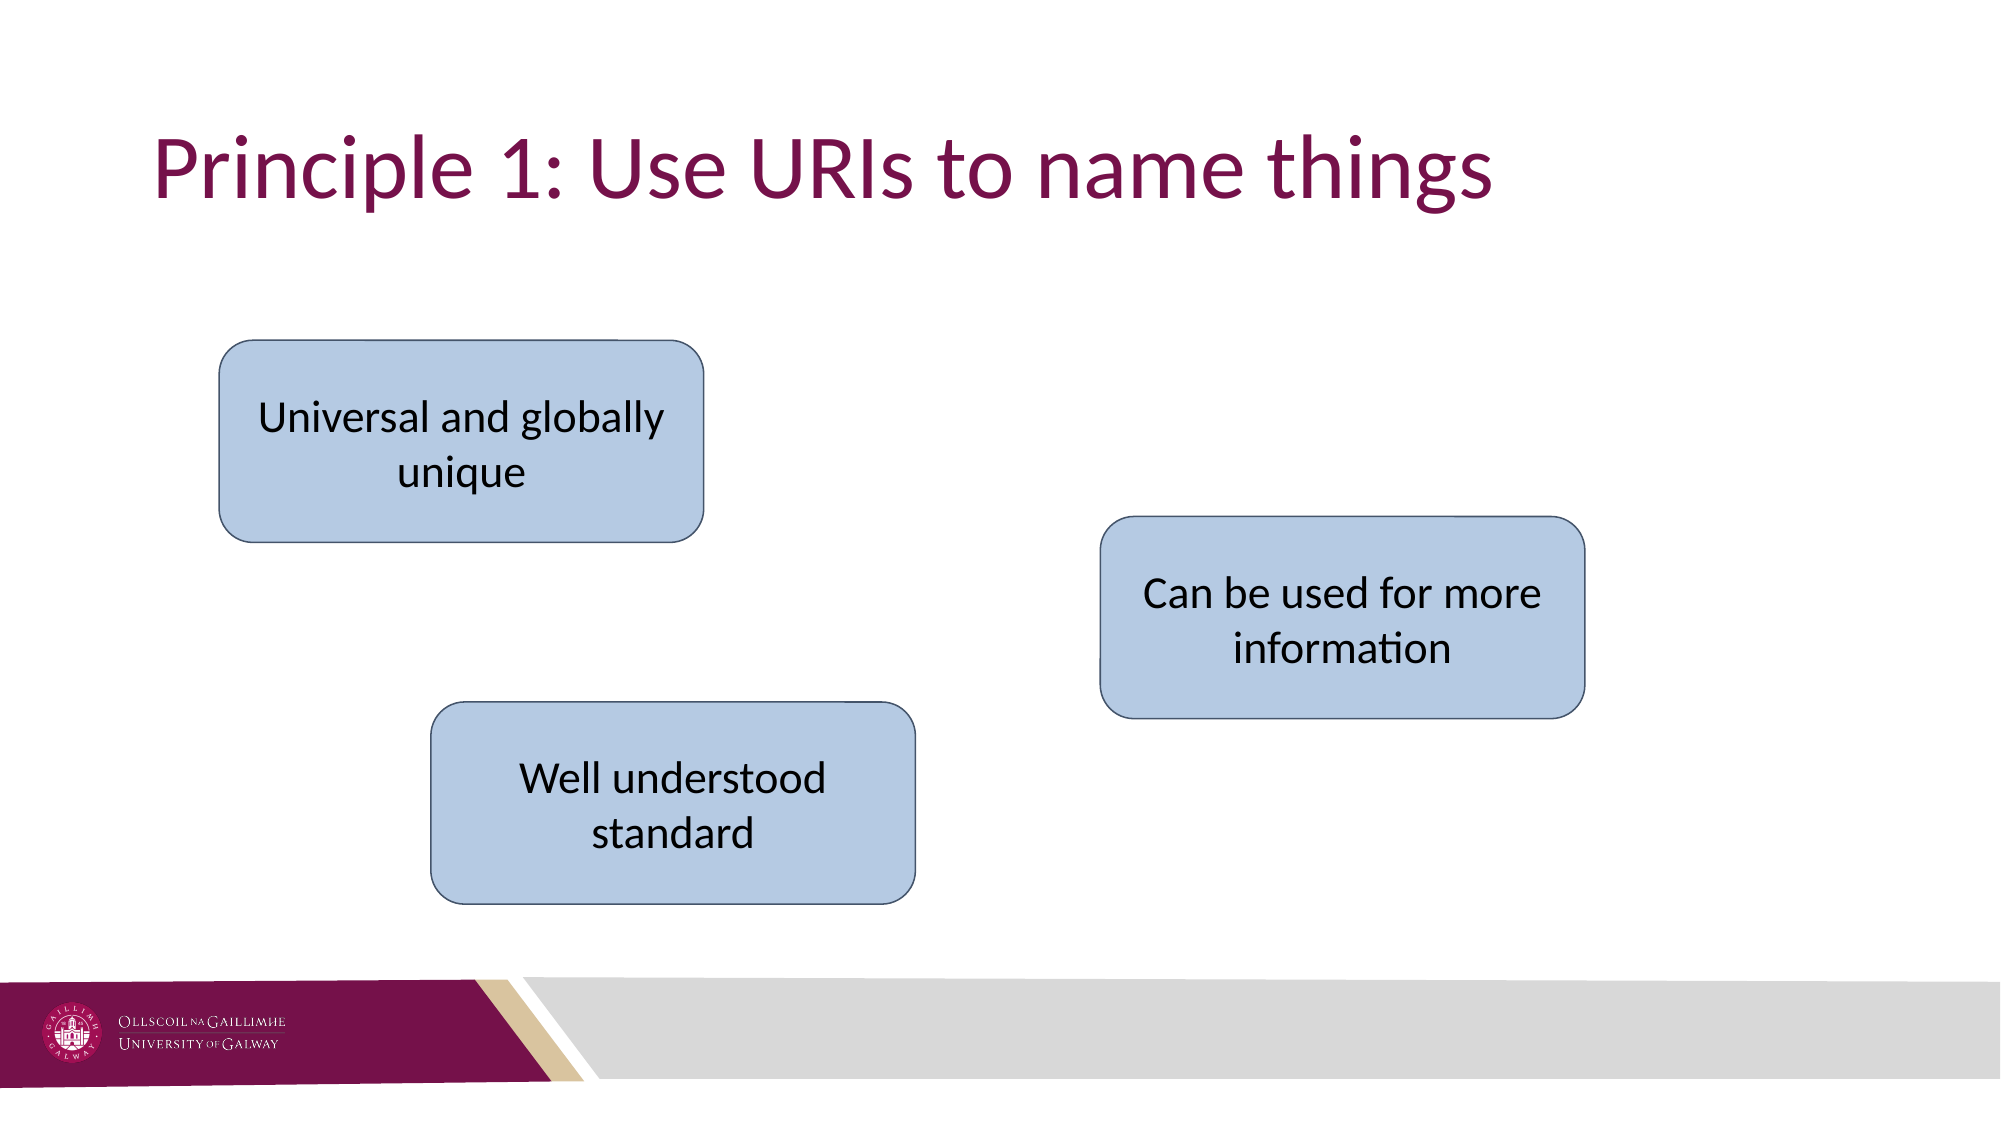

# Principle 1: Use URIs to name things
Universal and globally unique
Can be used for more information
Well understood standard